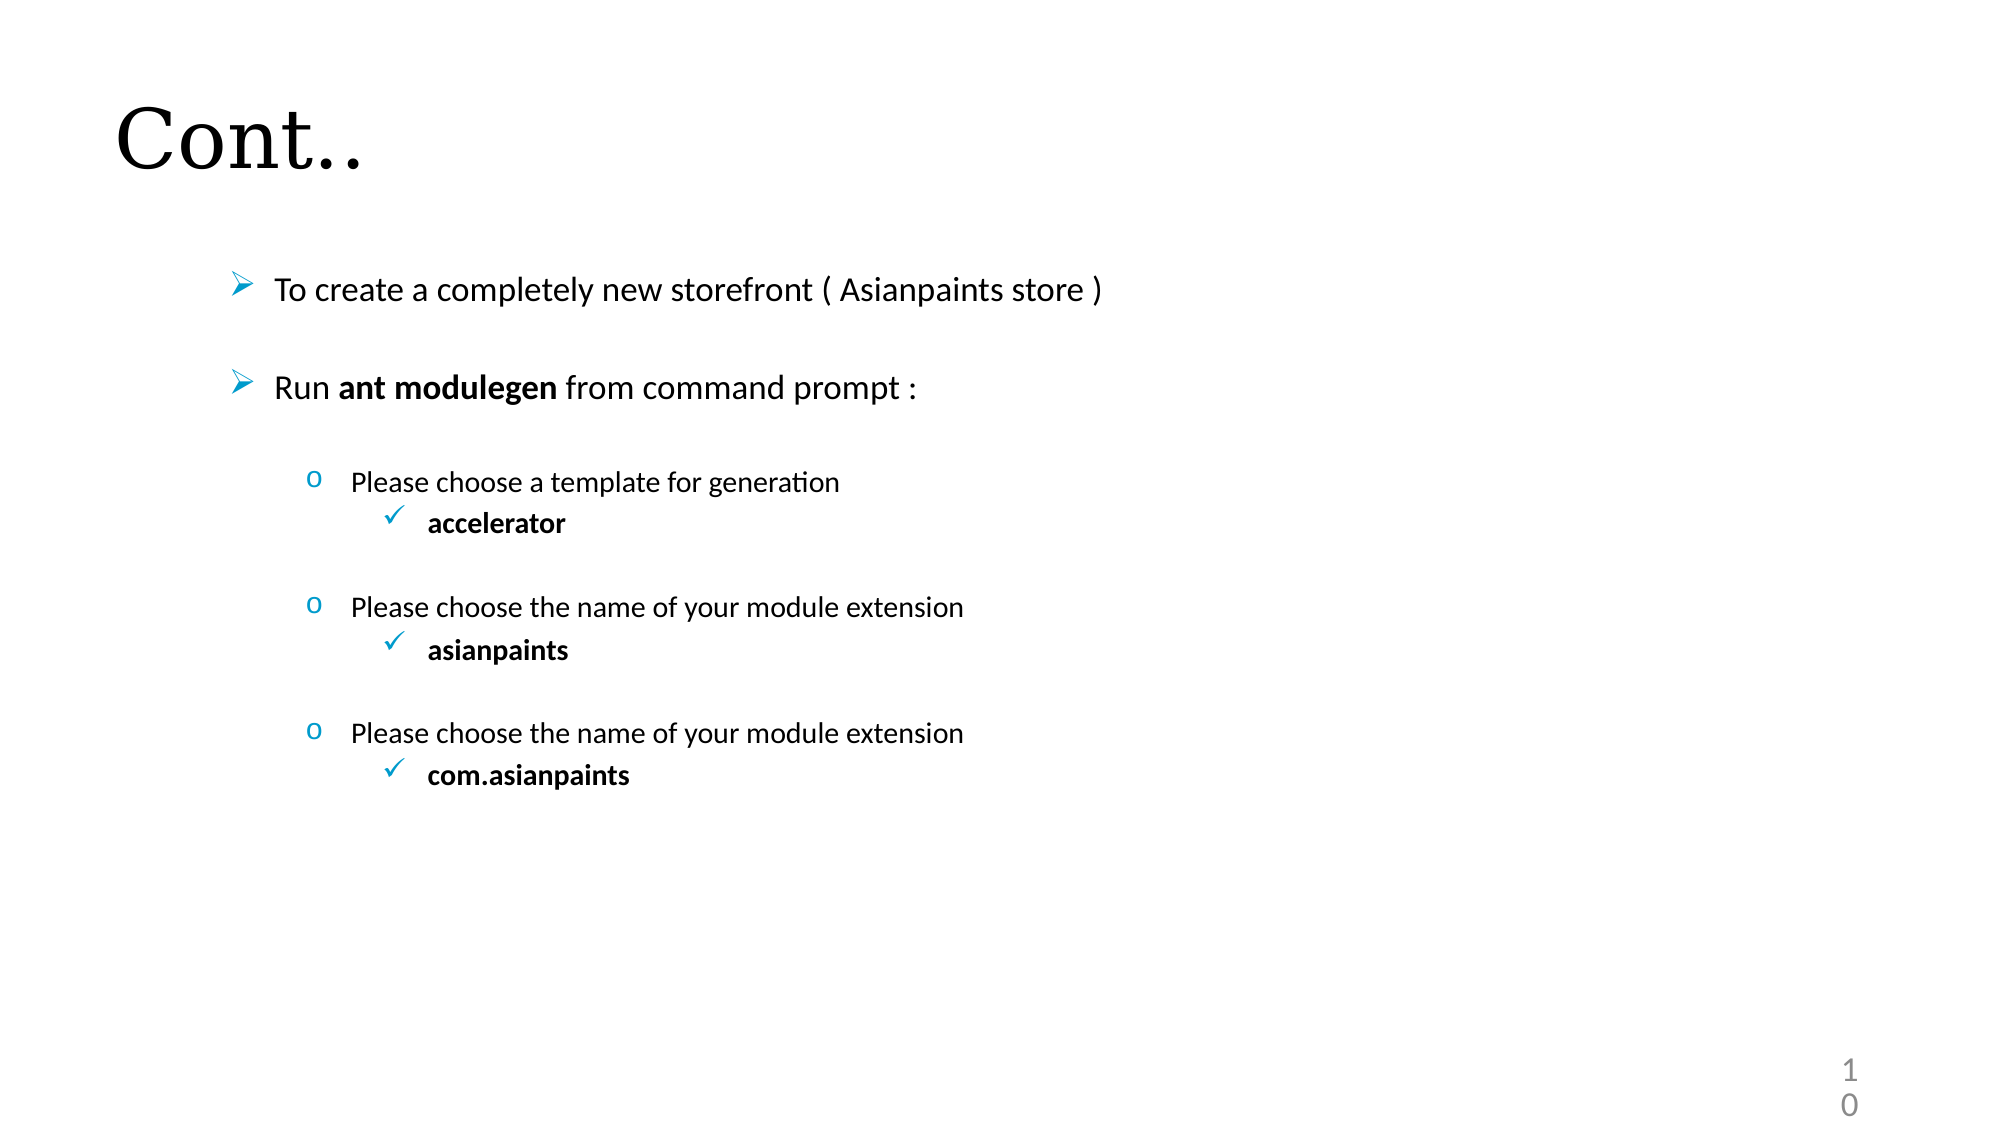

# Cont..

To create a completely new storefront ( Asianpaints store )

Run ant modulegen from command prompt :

Please choose a template for generation
accelerator

Please choose the name of your module extension
asianpaints

Please choose the name of your module extension
com.asianpaints

10